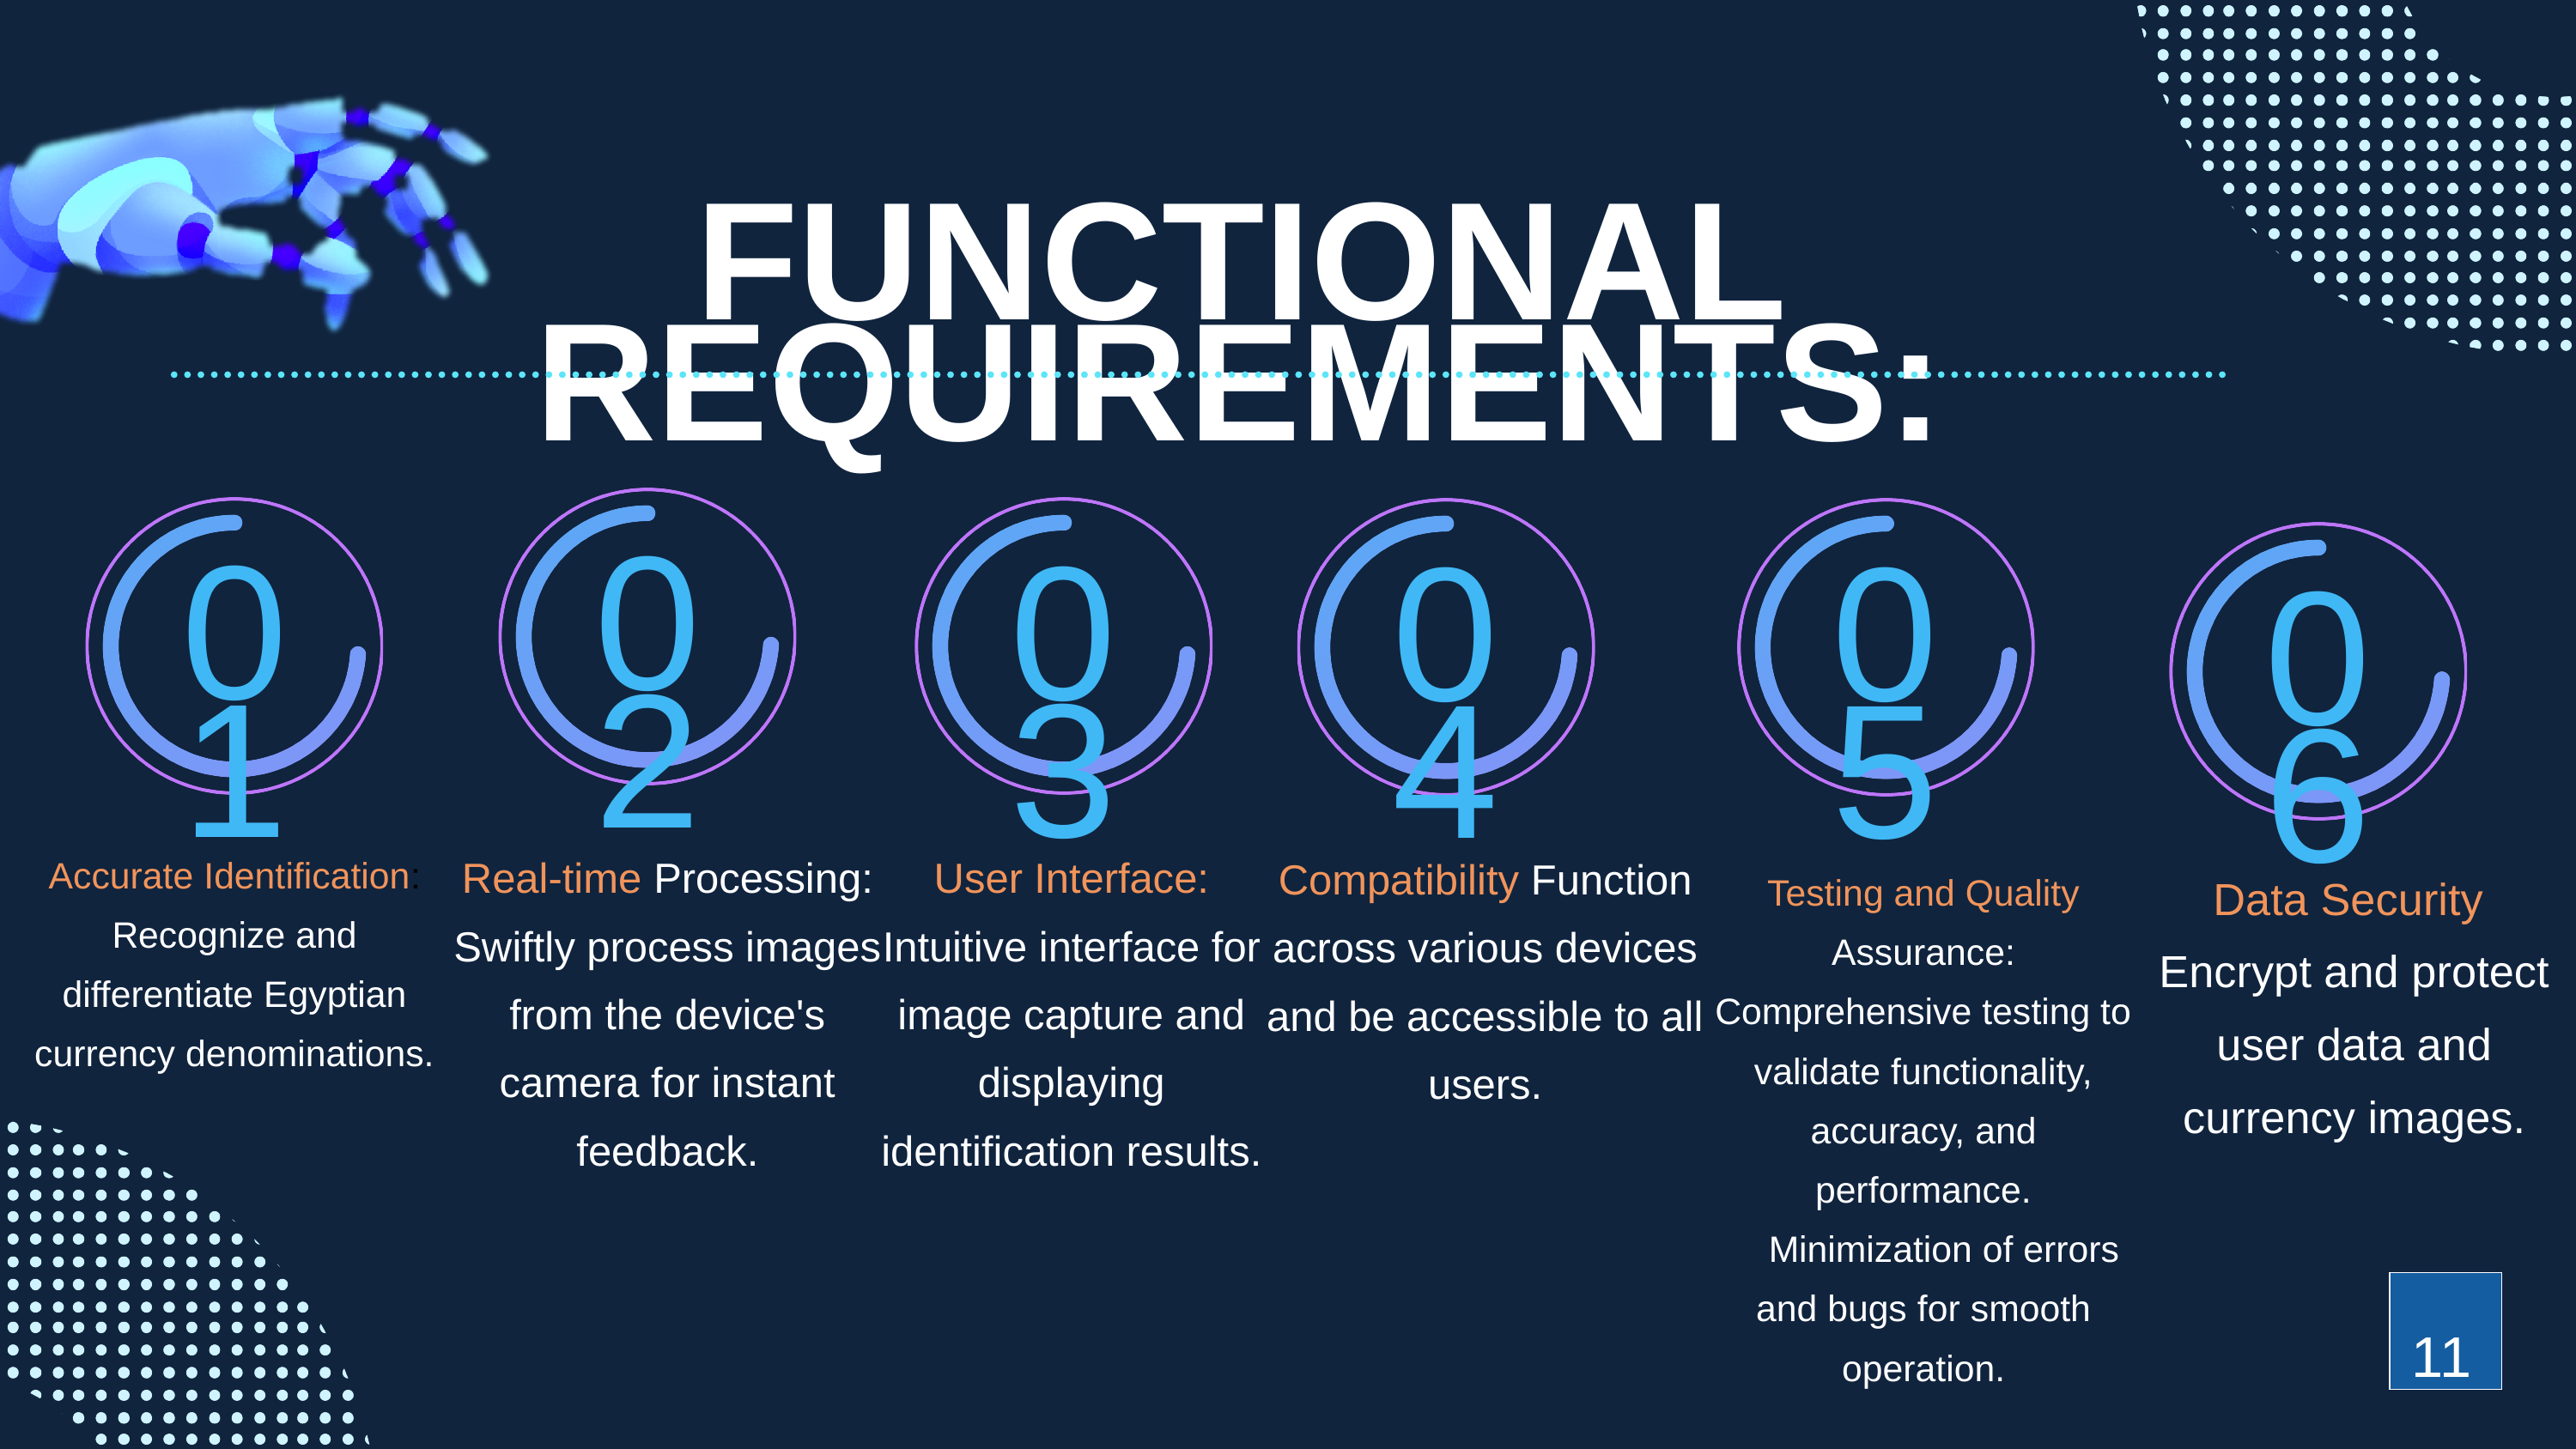

FUNCTIONAL REQUIREMENTS:

02
01
03
04
05
06
Real-time Processing: Swiftly process images from the device's camera for instant feedback.

User Interface: Intuitive interface for image capture and displaying identification results.

Compatibility Function across various devices and be accessible to all users.
Accurate Identification: Recognize and differentiate Egyptian currency denominations.
Data Security
Encrypt and protect user data and currency images.

Testing and Quality Assurance: Comprehensive testing to validate functionality, accuracy, and performance.
    Minimization of errors and bugs for smooth operation.

11